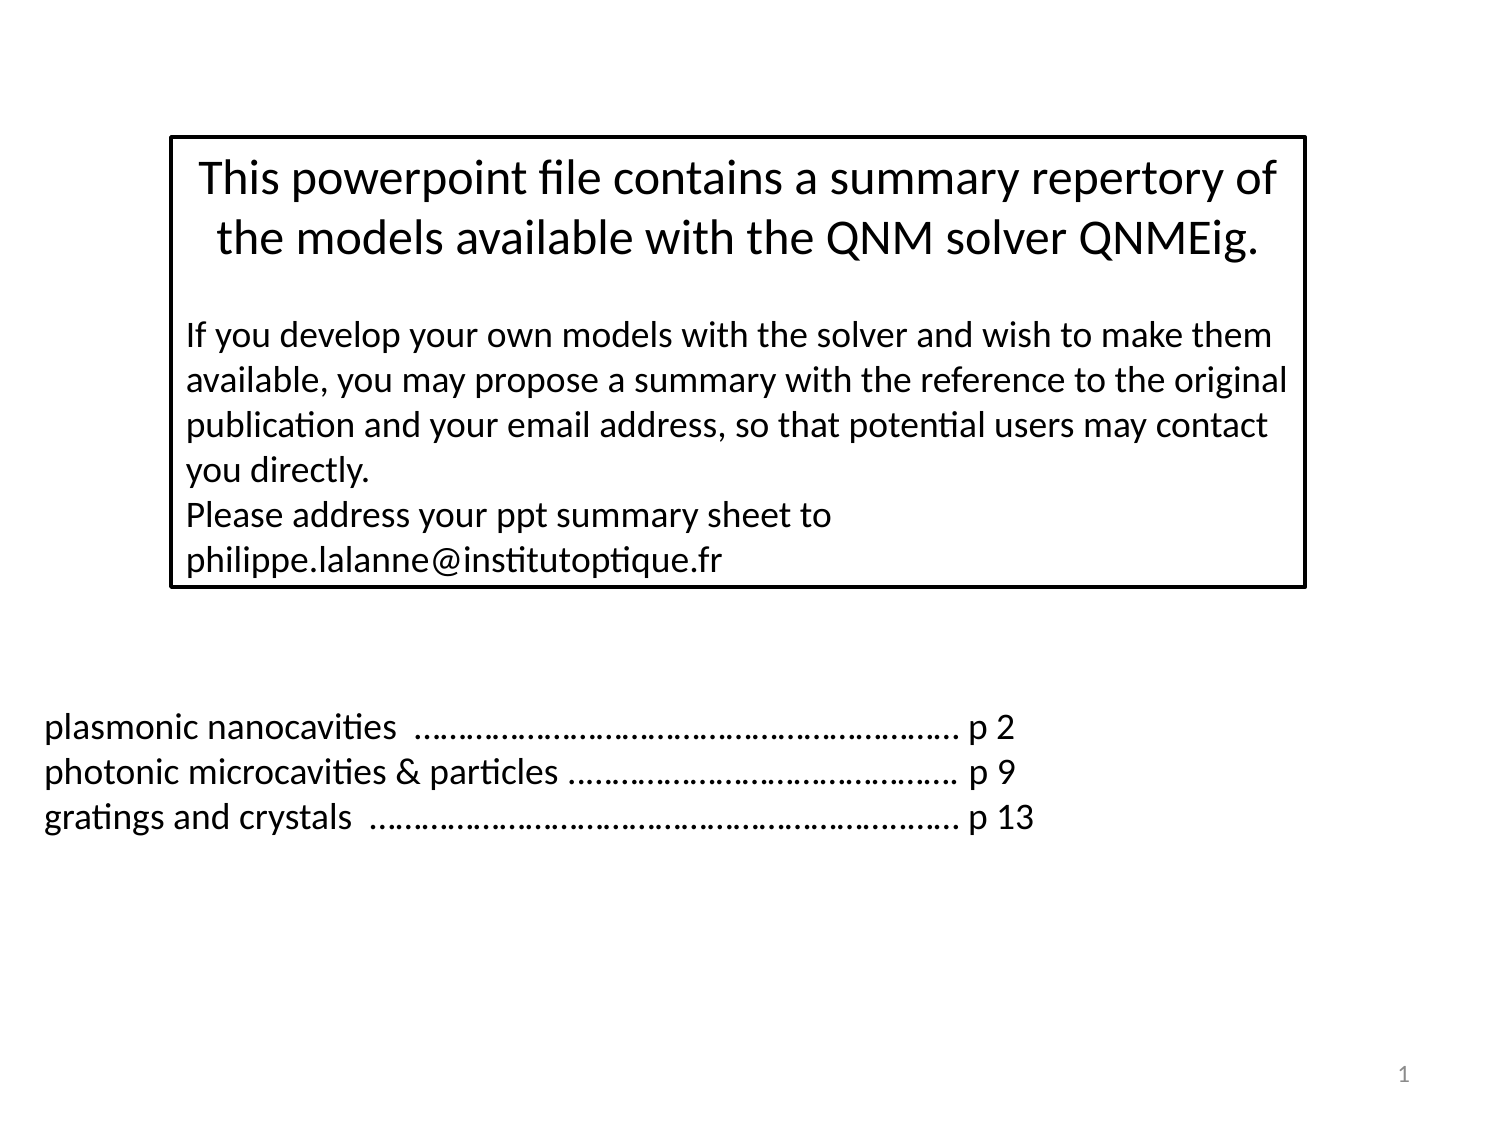

This powerpoint file contains a summary repertory of the models available with the QNM solver QNMEig.

If you develop your own models with the solver and wish to make them available, you may propose a summary with the reference to the original publication and your email address, so that potential users may contact you directly.
Please address your ppt summary sheet to philippe.lalanne@institutoptique.fr
plasmonic nanocavities  ……………………………………………………… p 2
photonic microcavities & particles ..……………………………………. p 9
gratings and crystals  ……………………………………………………..…… p 13
1